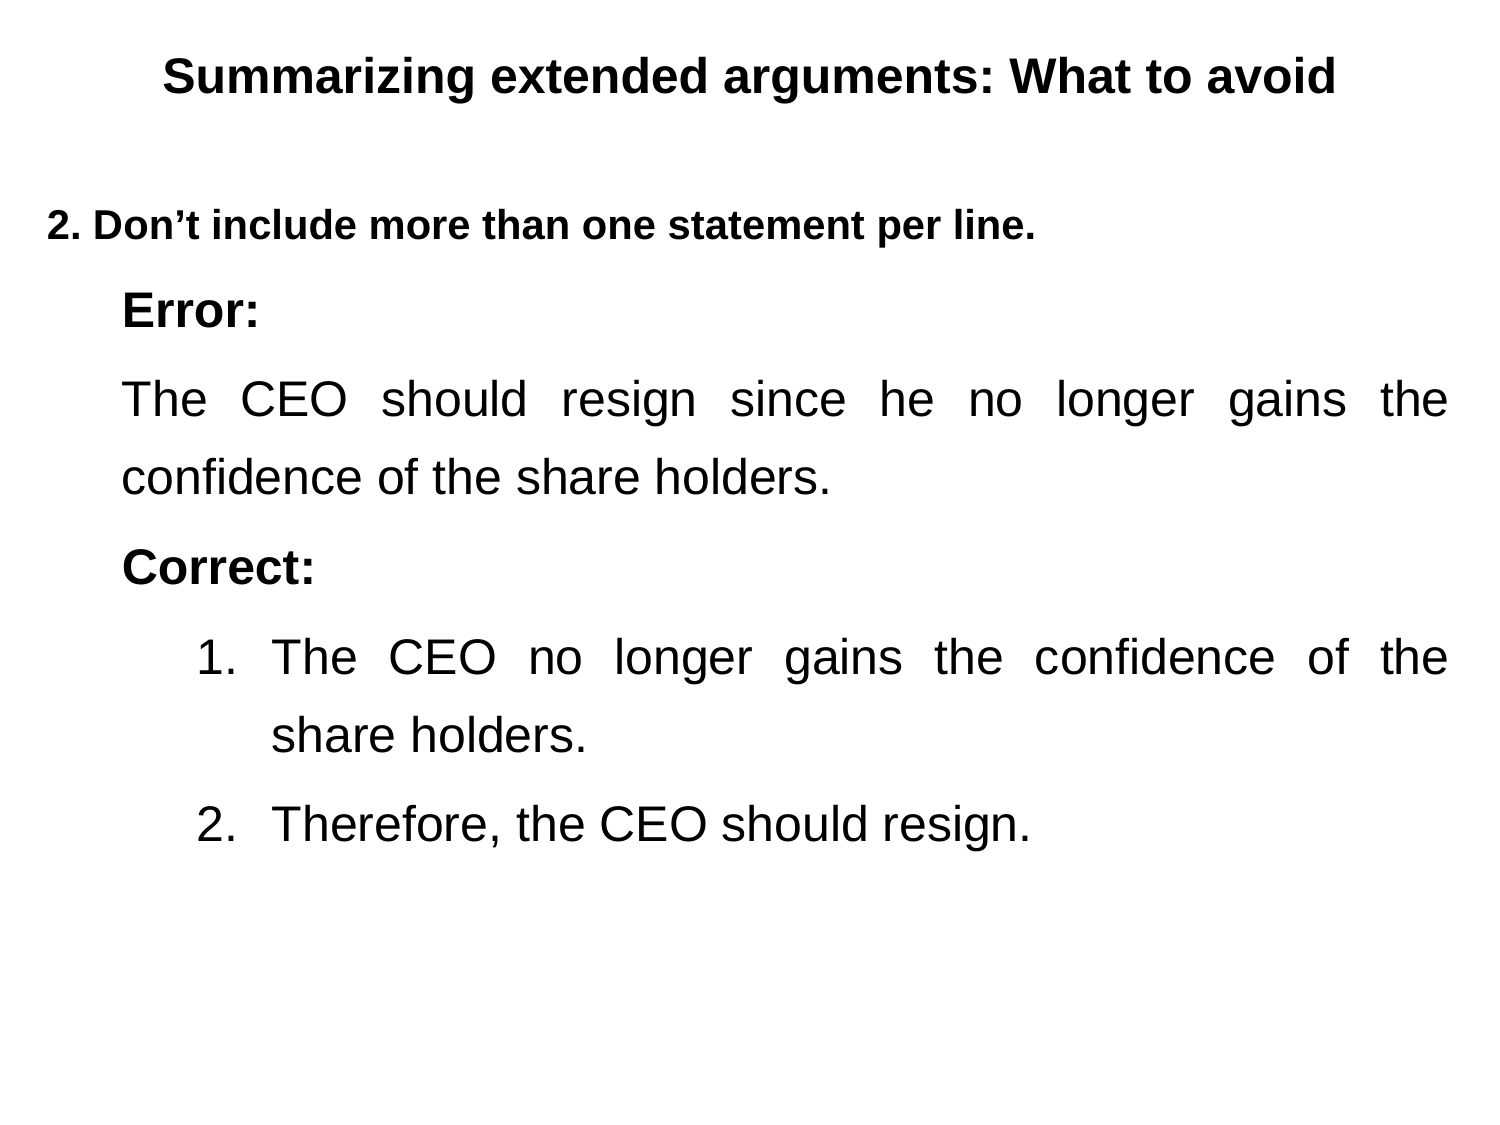

# Summarizing extended arguments: What to avoid
2. Don’t include more than one statement per line.
Error:
The CEO should resign since he no longer gains the confidence of the share holders.
Correct:
The CEO no longer gains the confidence of the share holders.
Therefore, the CEO should resign.